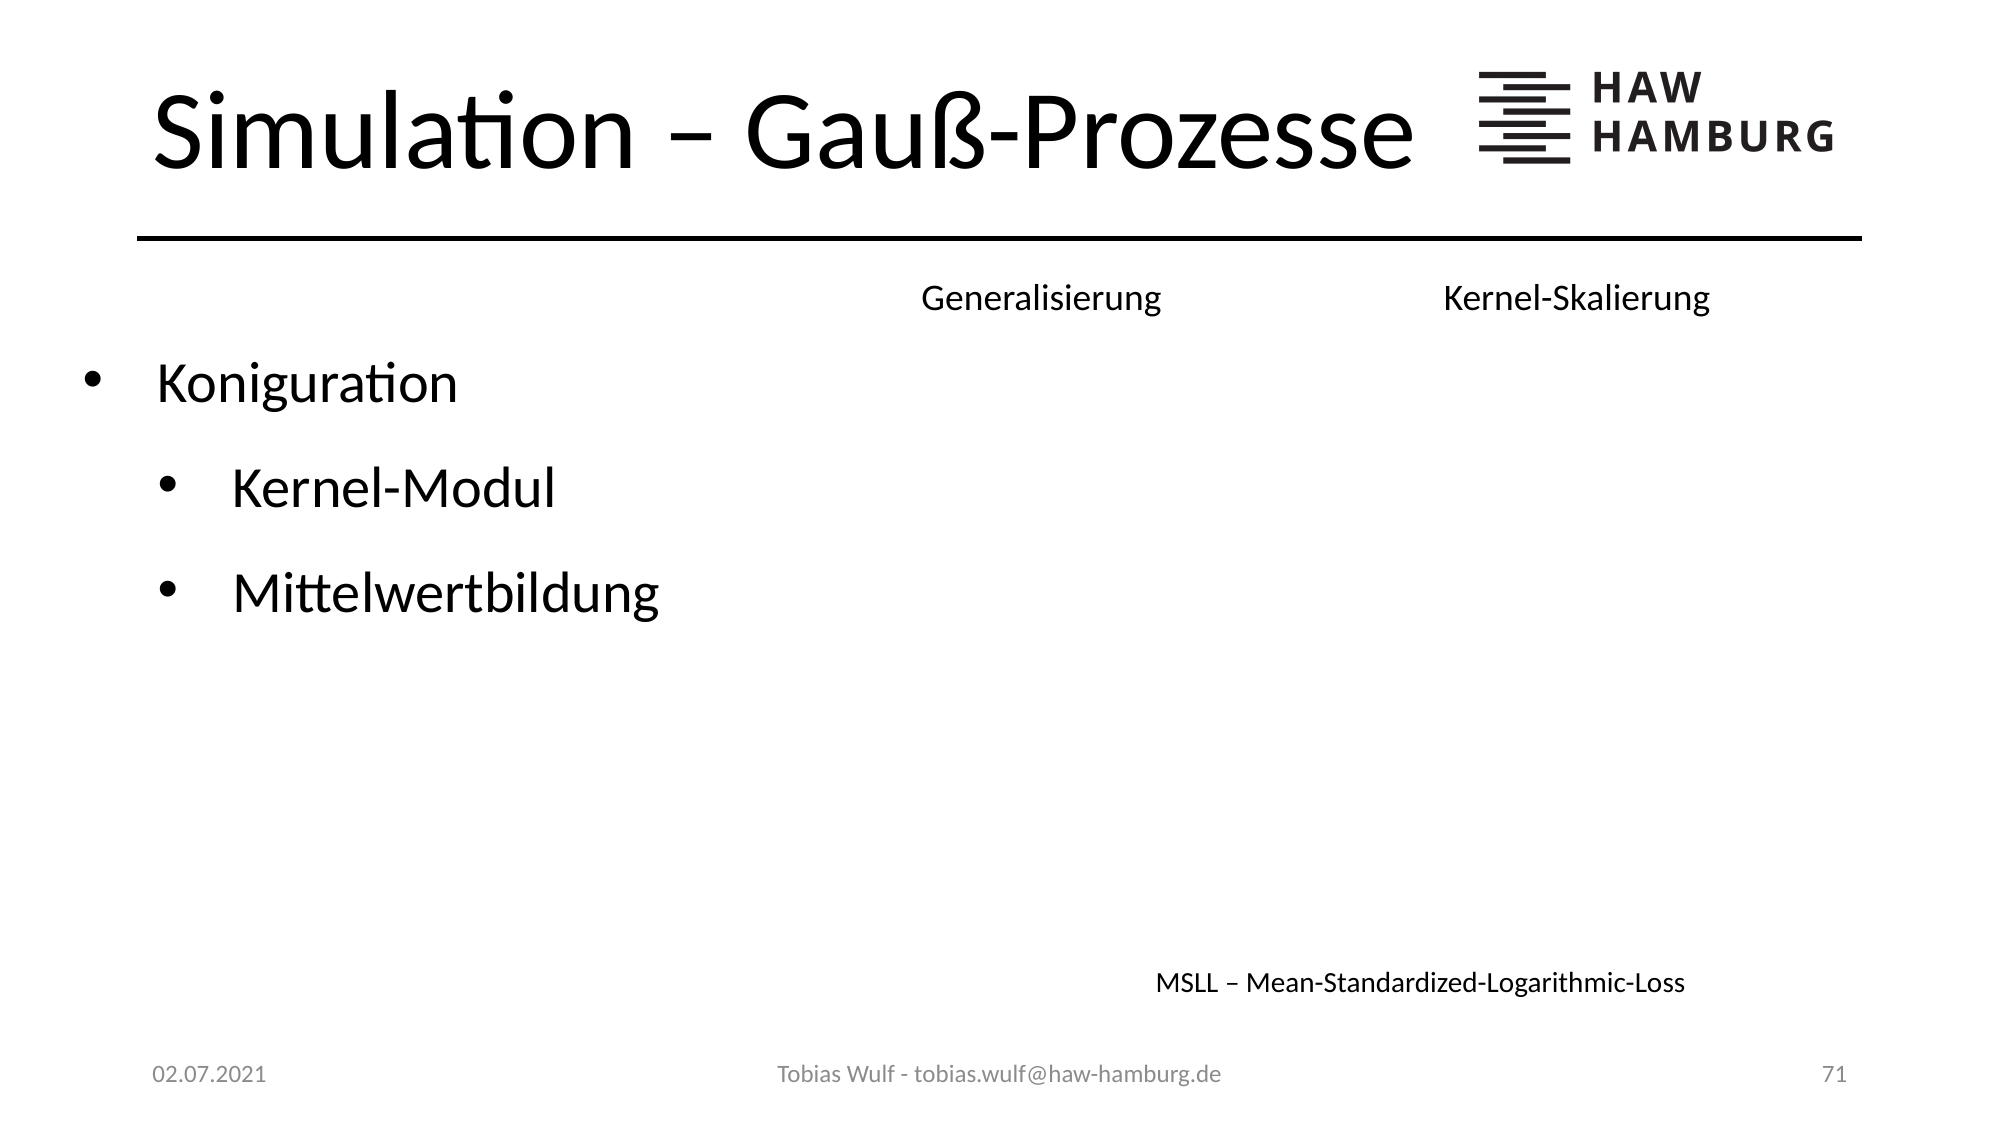

# Simulation – Gauß-Prozesse
Kernel-Skalierung
Generalisierung
Koniguration
Kernel-Modul
Mittelwertbildung

MSLL – Mean-Standardized-Logarithmic-Loss
02.07.2021
Tobias Wulf - tobias.wulf@haw-hamburg.de
71